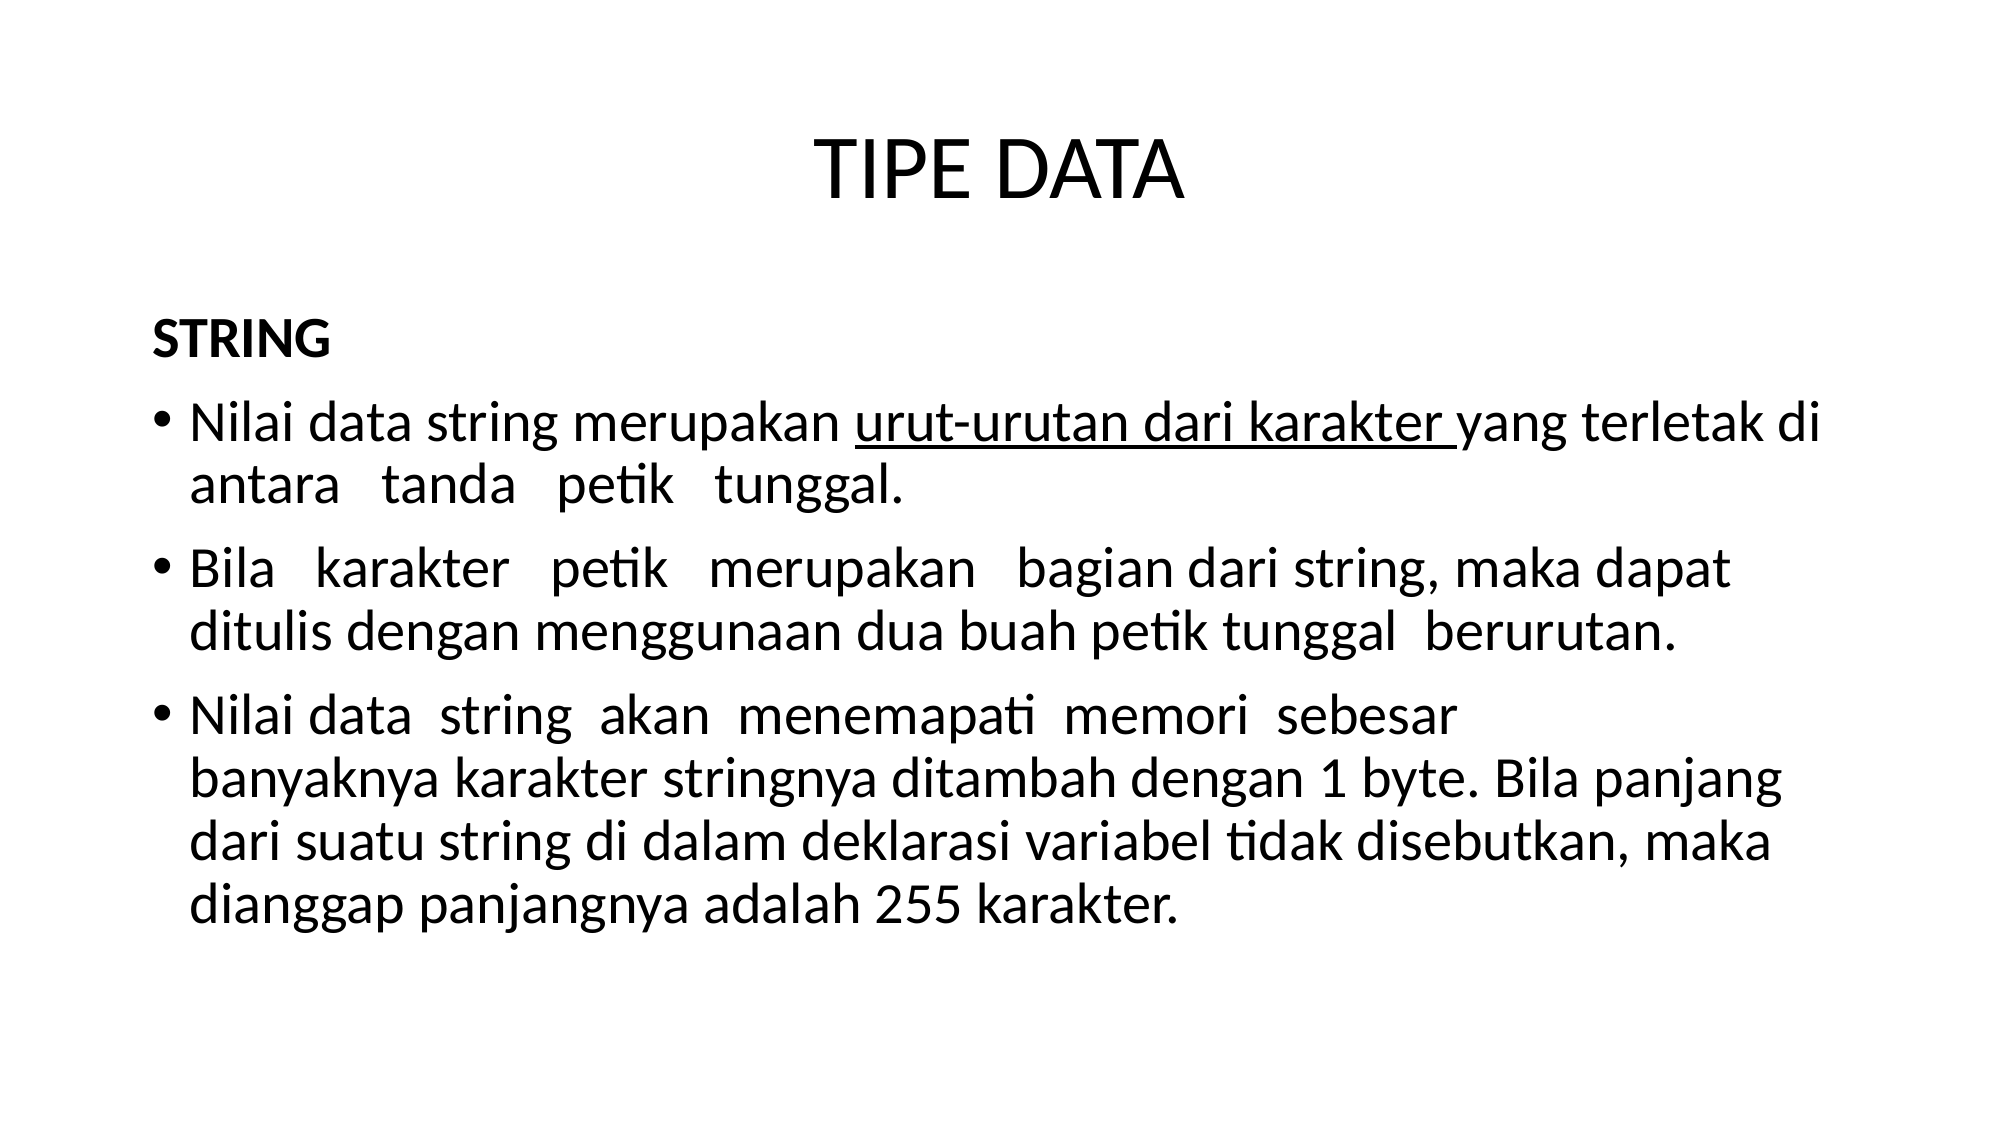

# TIPE DATA
STRING
Nilai data string merupakan urut-urutan dari karakter yang terletak di
antara   tanda   petik   tunggal.
Bila   karakter   petik   merupakan   bagian dari string, maka dapat ditulis dengan menggunaan dua buah petik tunggal  berurutan.
Nilai data  string  akan  menemapati  memori  sebesar
banyaknya karakter stringnya ditambah dengan 1 byte. Bila panjang dari suatu string di dalam deklarasi variabel tidak disebutkan, maka dianggap panjangnya adalah 255 karakter.